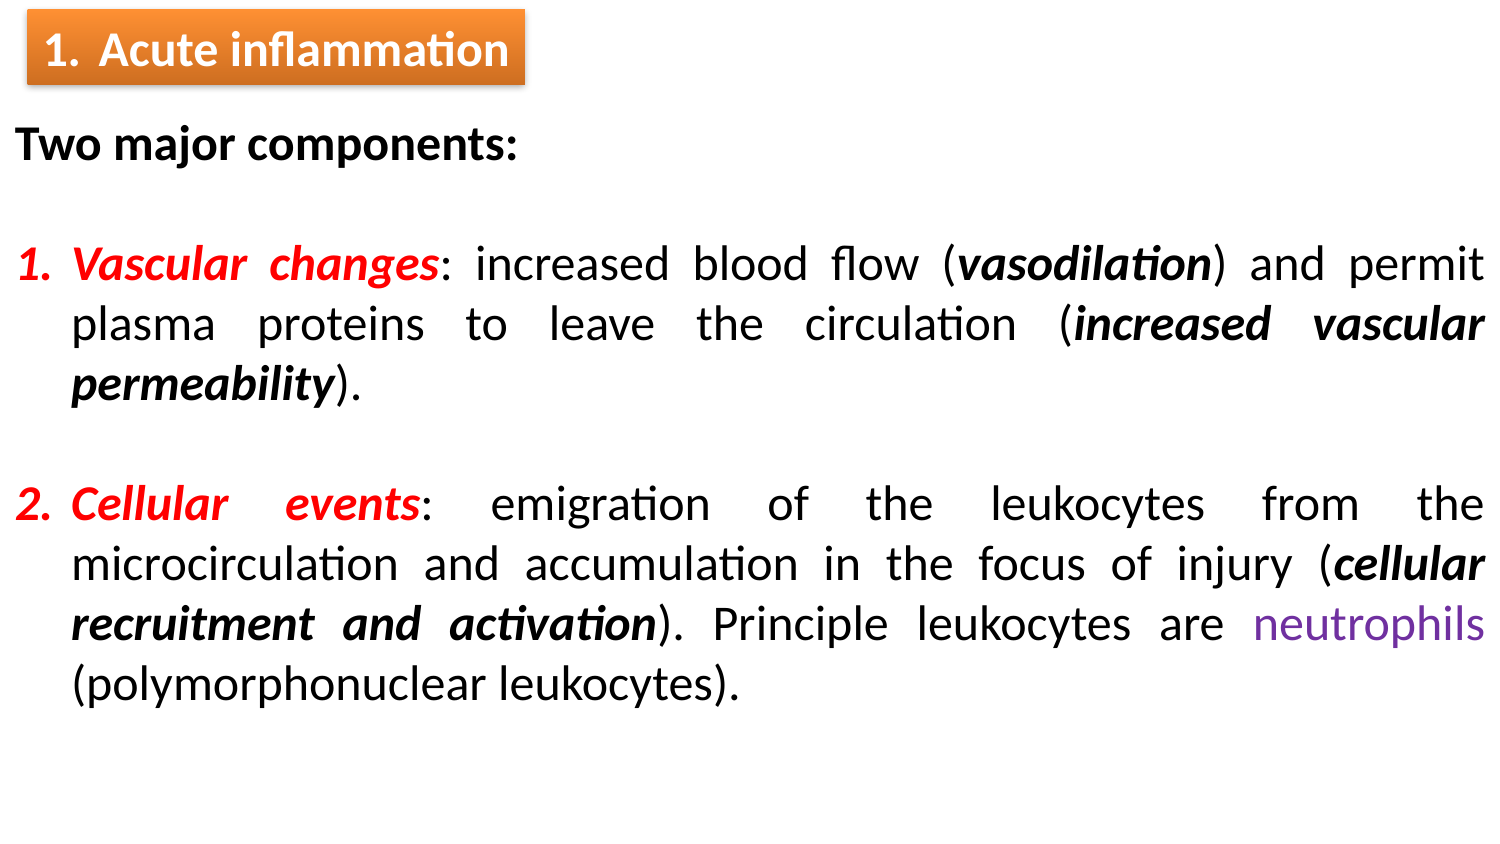

Acute inflammation
Two major components:

Vascular changes: increased blood flow (vasodilation) and permit plasma proteins to leave the circulation (increased vascular permeability).

Cellular events: emigration of the leukocytes from the microcirculation and accumulation in the focus of injury (cellular recruitment and activation). Principle leukocytes are neutrophils (polymorphonuclear leukocytes).